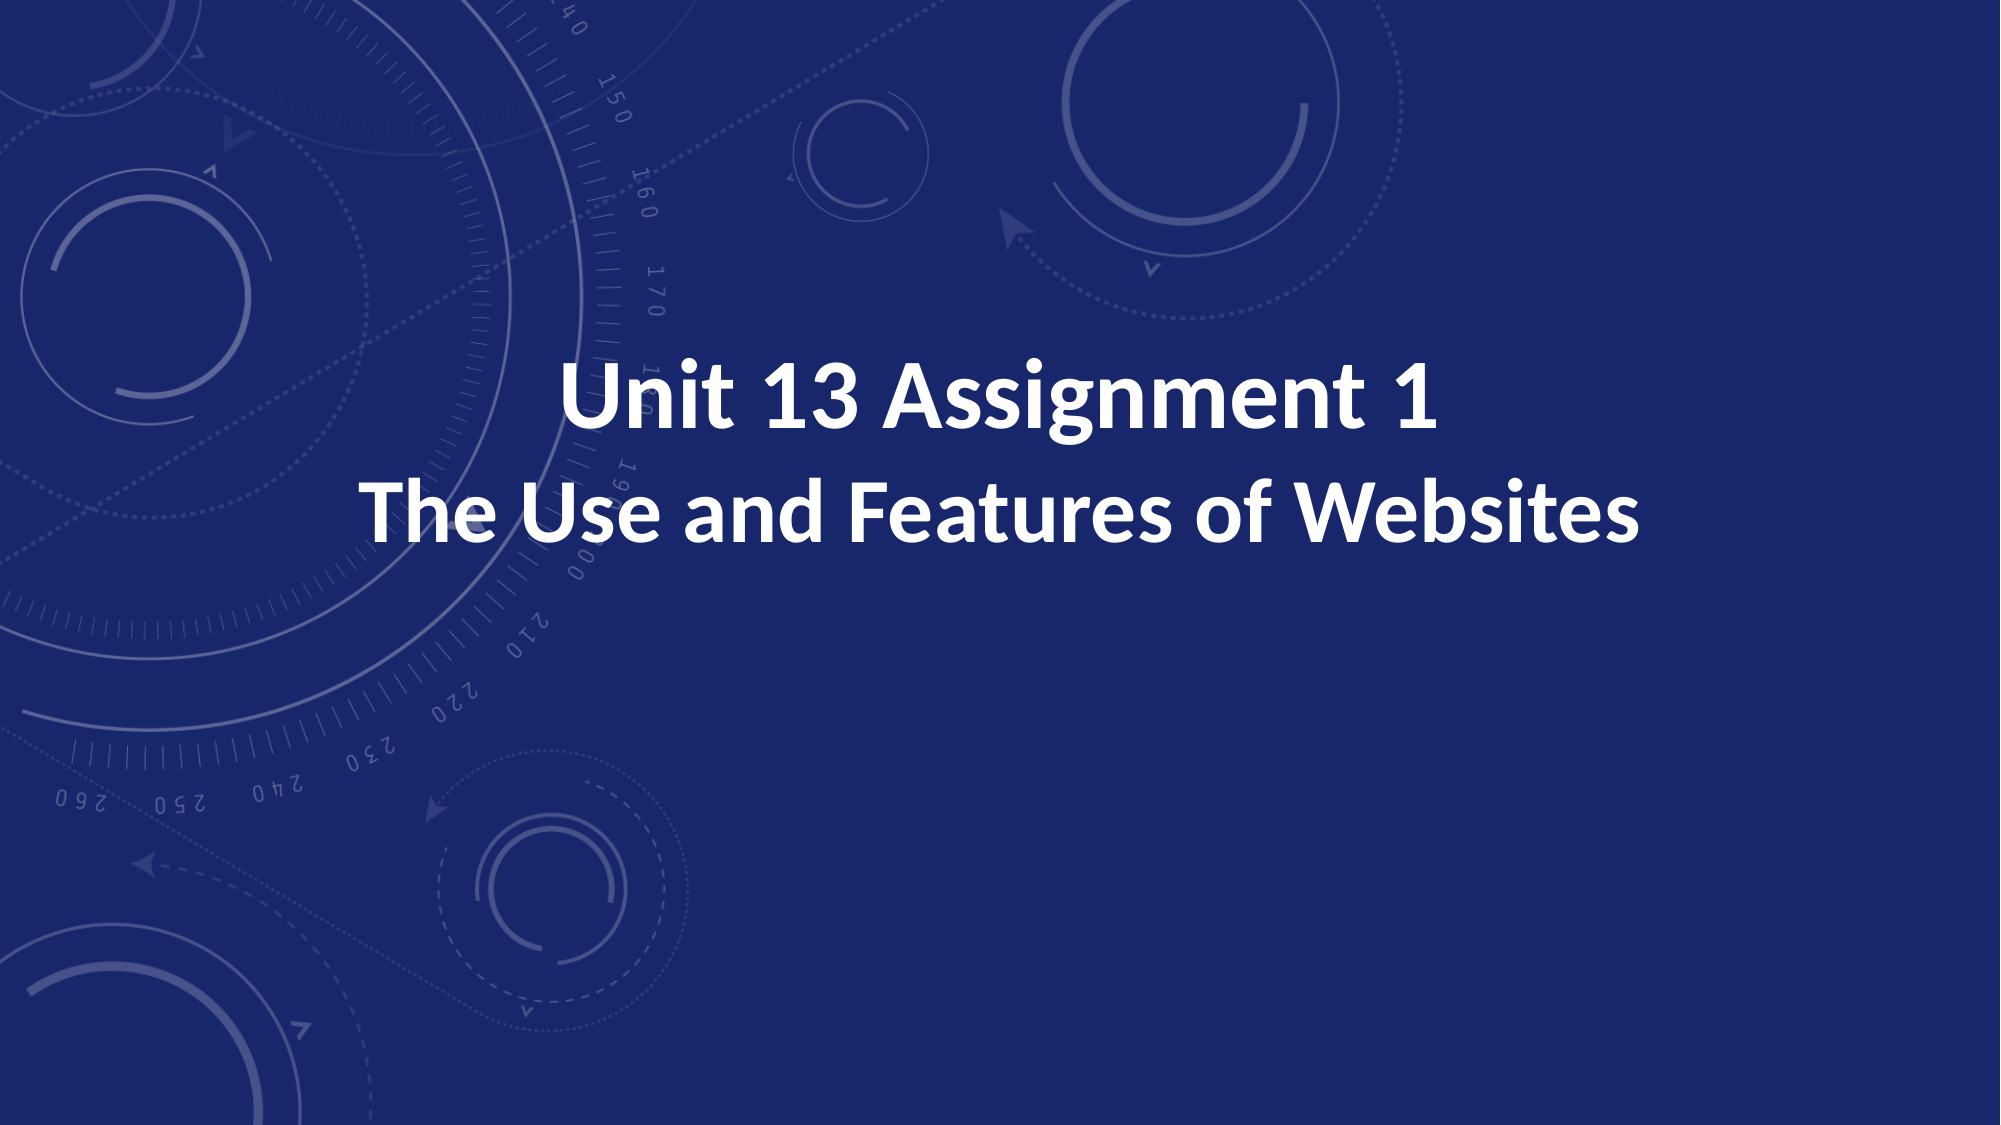

Unit 13 Assignment 1
The Use and Features of Websites